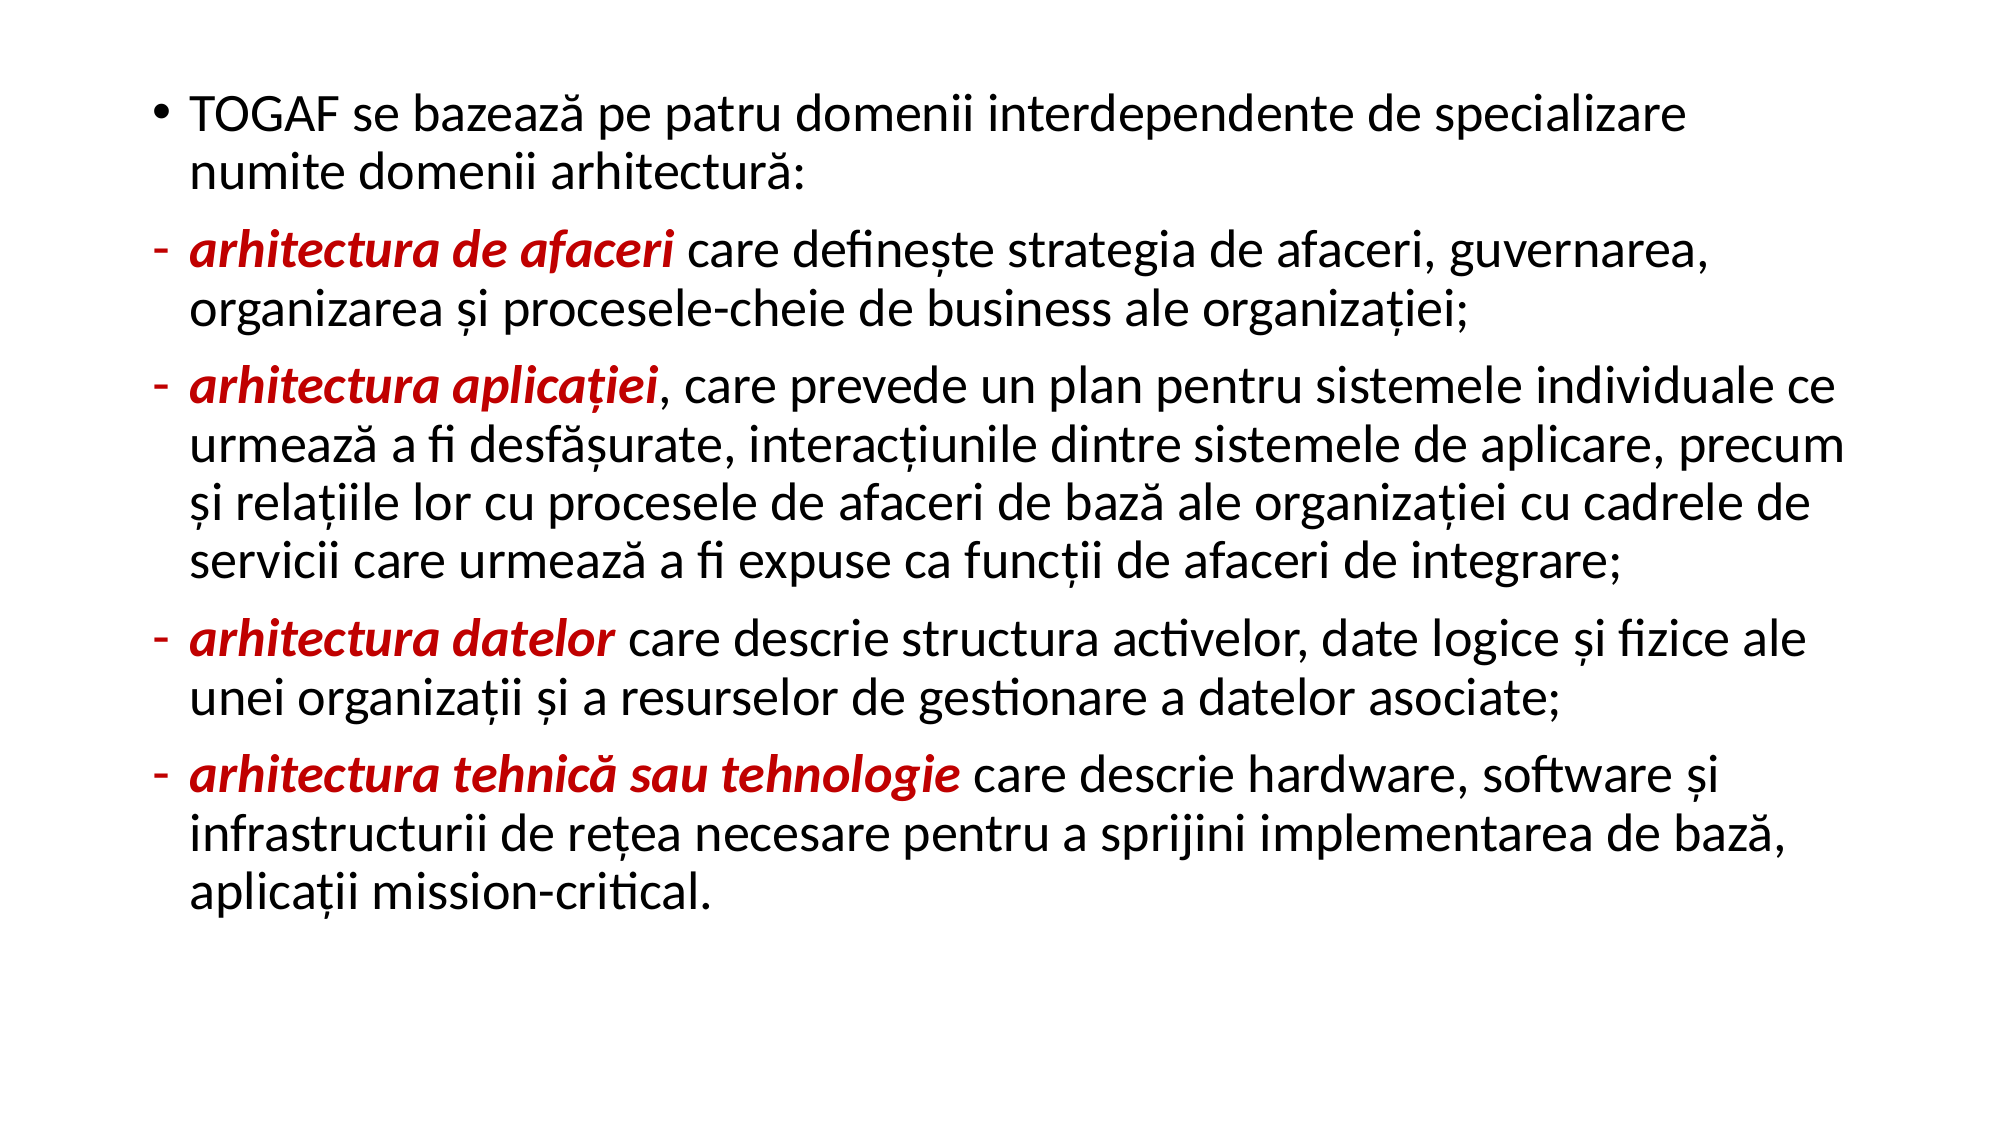

TOGAF se bazează pe patru domenii interdependente de specializare numite domenii arhitectură:
arhitectura de afaceri care defineşte strategia de afaceri, guvernarea, organizarea şi procesele-cheie de business ale organizaţiei;
arhitectura aplicaţiei, care prevede un plan pentru sistemele individuale ce urmează a fi desfăşurate, interacţiunile dintre sistemele de aplicare, precum şi relaţiile lor cu procesele de afaceri de bază ale organizaţiei cu cadrele de servicii care urmează a fi expuse ca funcţii de afaceri de integrare;
arhitectura datelor care descrie structura activelor, date logice şi fizice ale unei organizaţii şi a resurselor de gestionare a datelor asociate;
arhitectura tehnică sau tehnologie care descrie hardware, software şi infrastructurii de reţea necesare pentru a sprijini implementarea de bază, aplicaţii mission-critical.